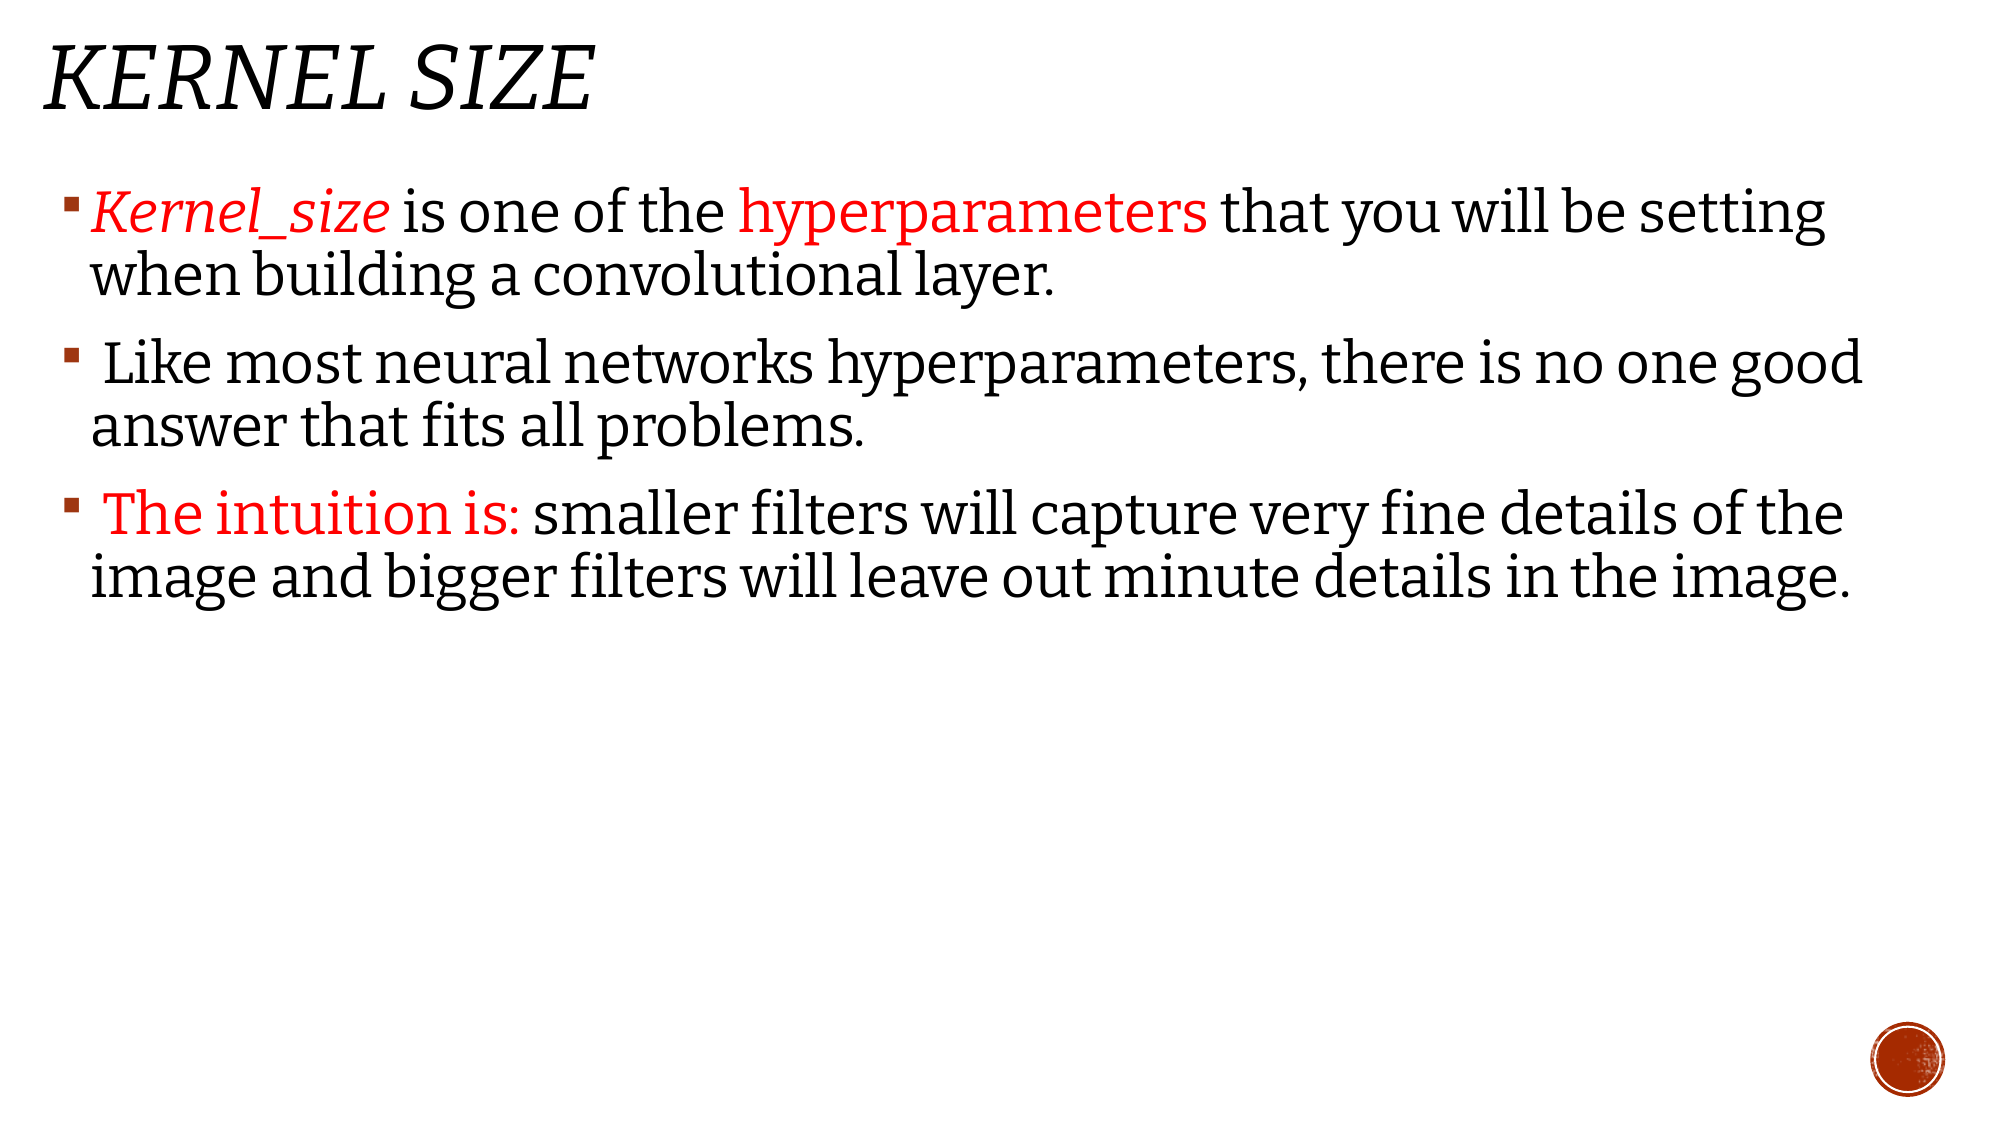

# Kernel Size
Kernel_size is one of the hyperparameters that you will be setting when building a convolutional layer.
 Like most neural networks hyperparameters, there is no one good answer that fits all problems.
 The intuition is: smaller filters will capture very fine details of the image and bigger filters will leave out minute details in the image.